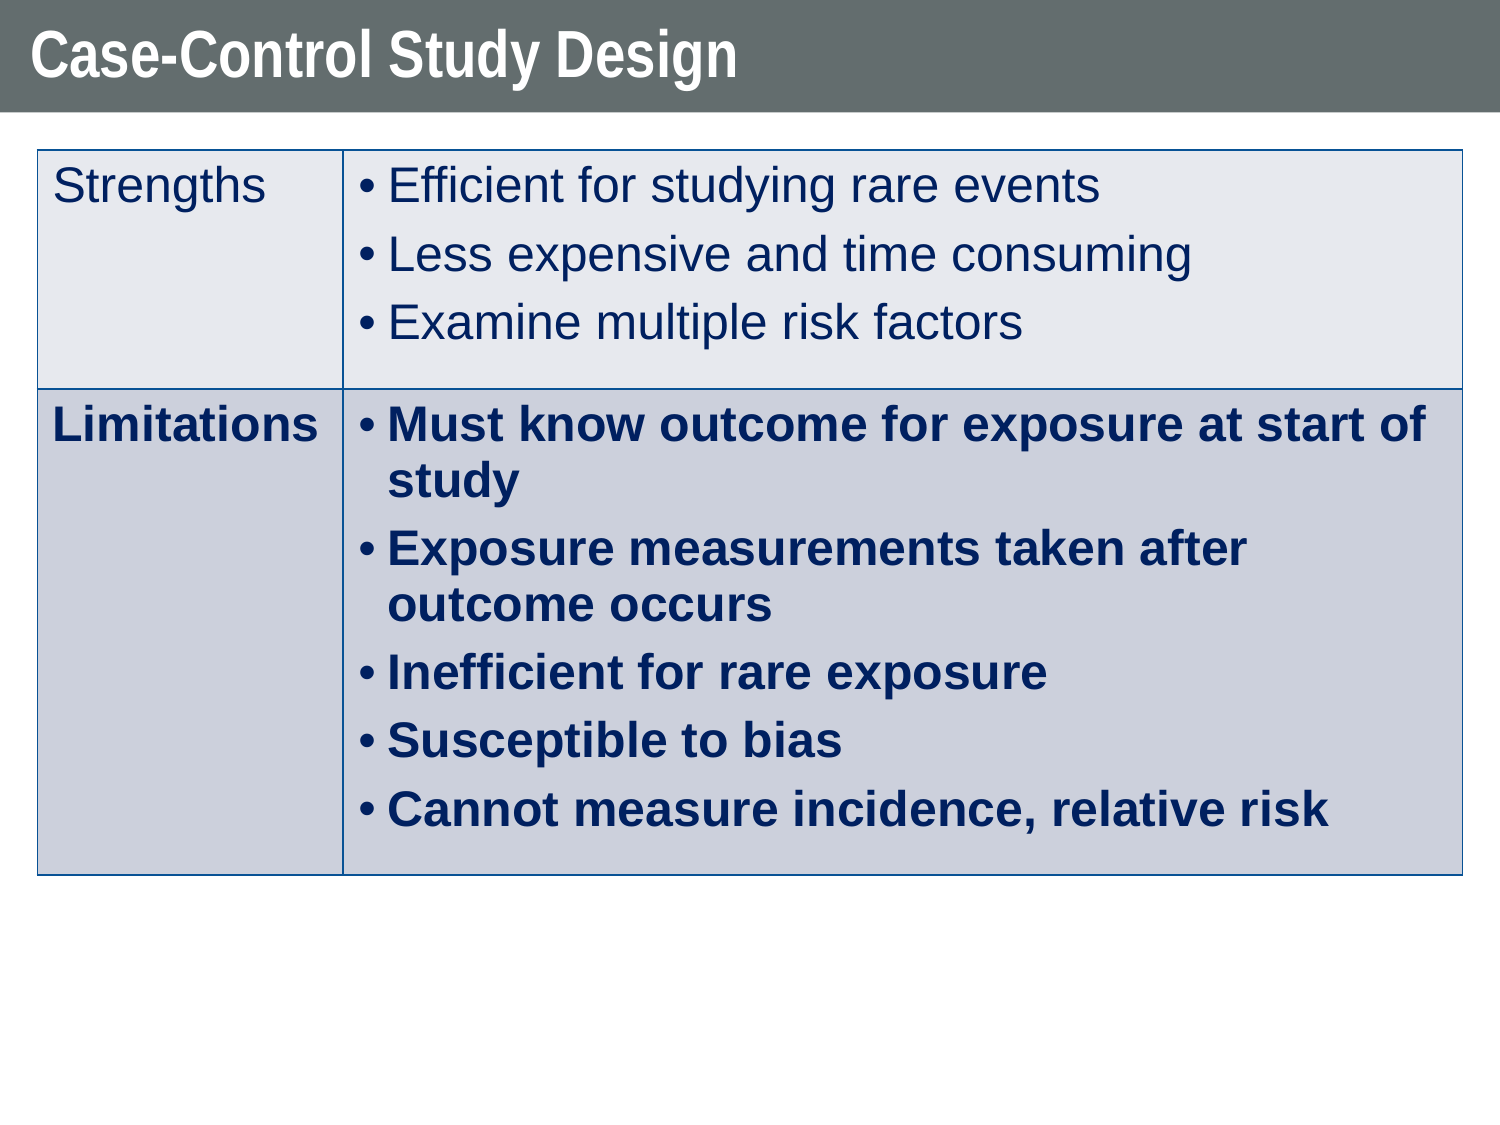

# Case-Control Study Design
| Strengths | Efficient for studying rare events Less expensive and time consuming Examine multiple risk factors |
| --- | --- |
| Limitations | Must know outcome for exposure at start of study Exposure measurements taken after outcome occurs Inefficient for rare exposure Susceptible to bias Cannot measure incidence, relative risk |